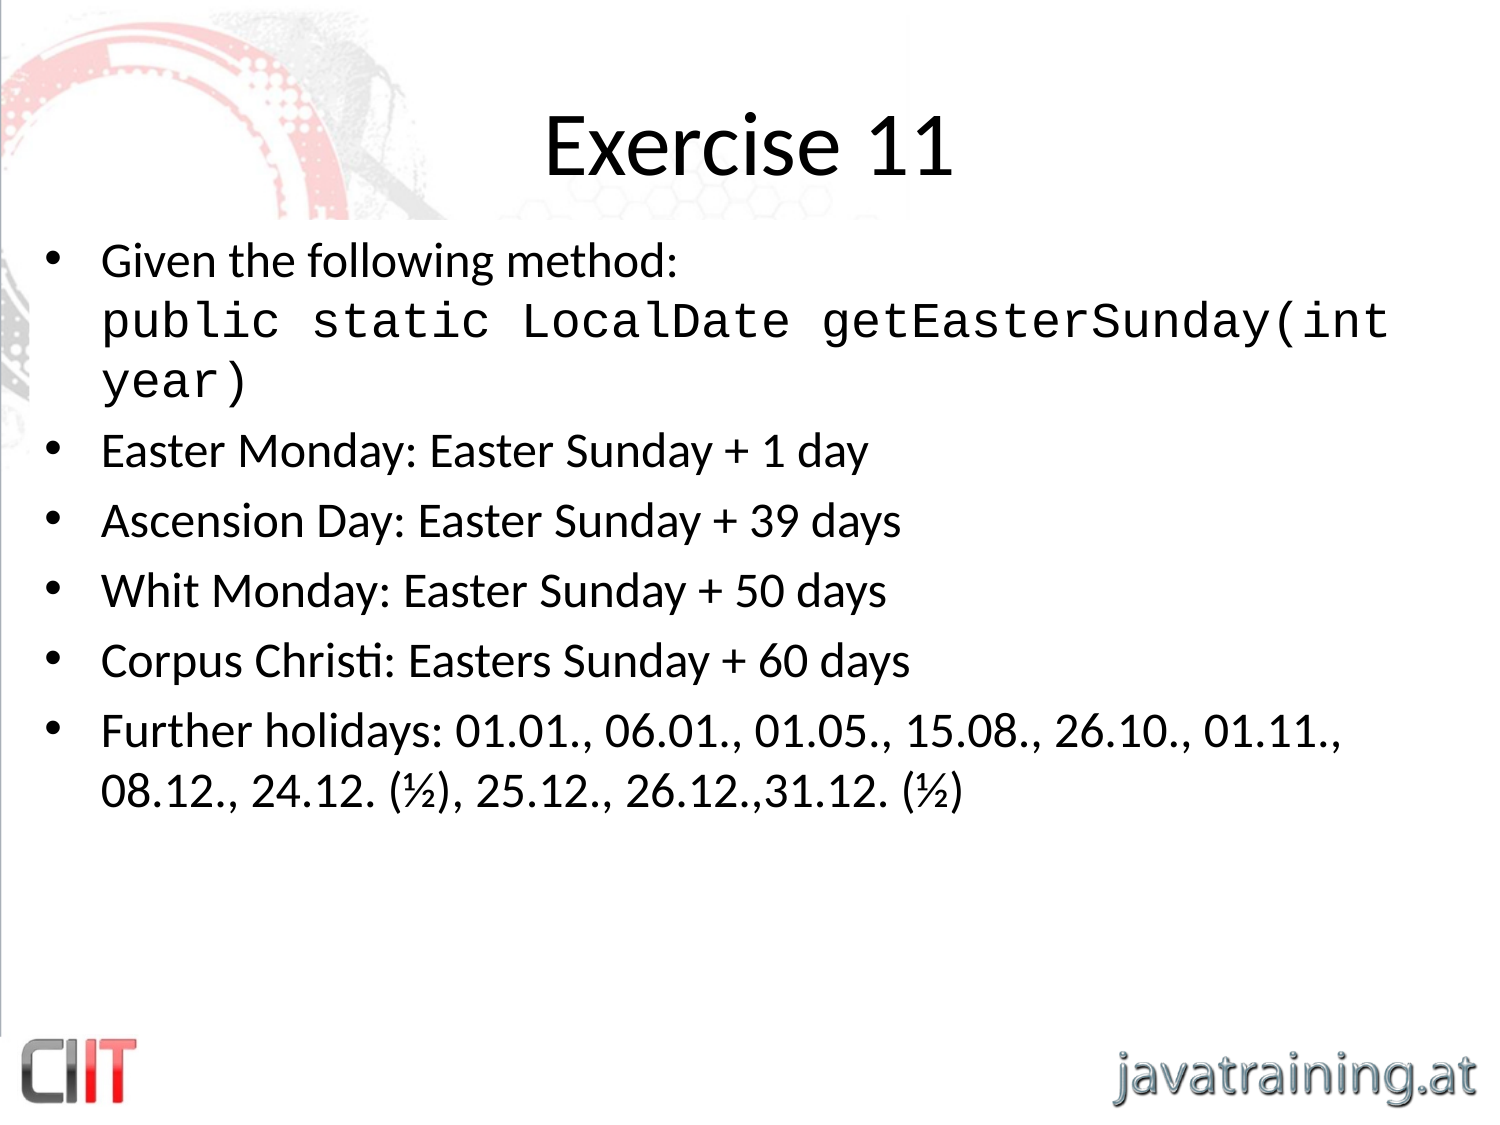

# Exercise 11
Given the following method:
public static LocalDate getEasterSunday(int year)
Easter Monday: Easter Sunday + 1 day
Ascension Day: Easter Sunday + 39 days
Whit Monday: Easter Sunday + 50 days
Corpus Christi: Easters Sunday + 60 days
Further holidays: 01.01., 06.01., 01.05., 15.08., 26.10., 01.11., 08.12., 24.12. (½), 25.12., 26.12.,31.12. (½)